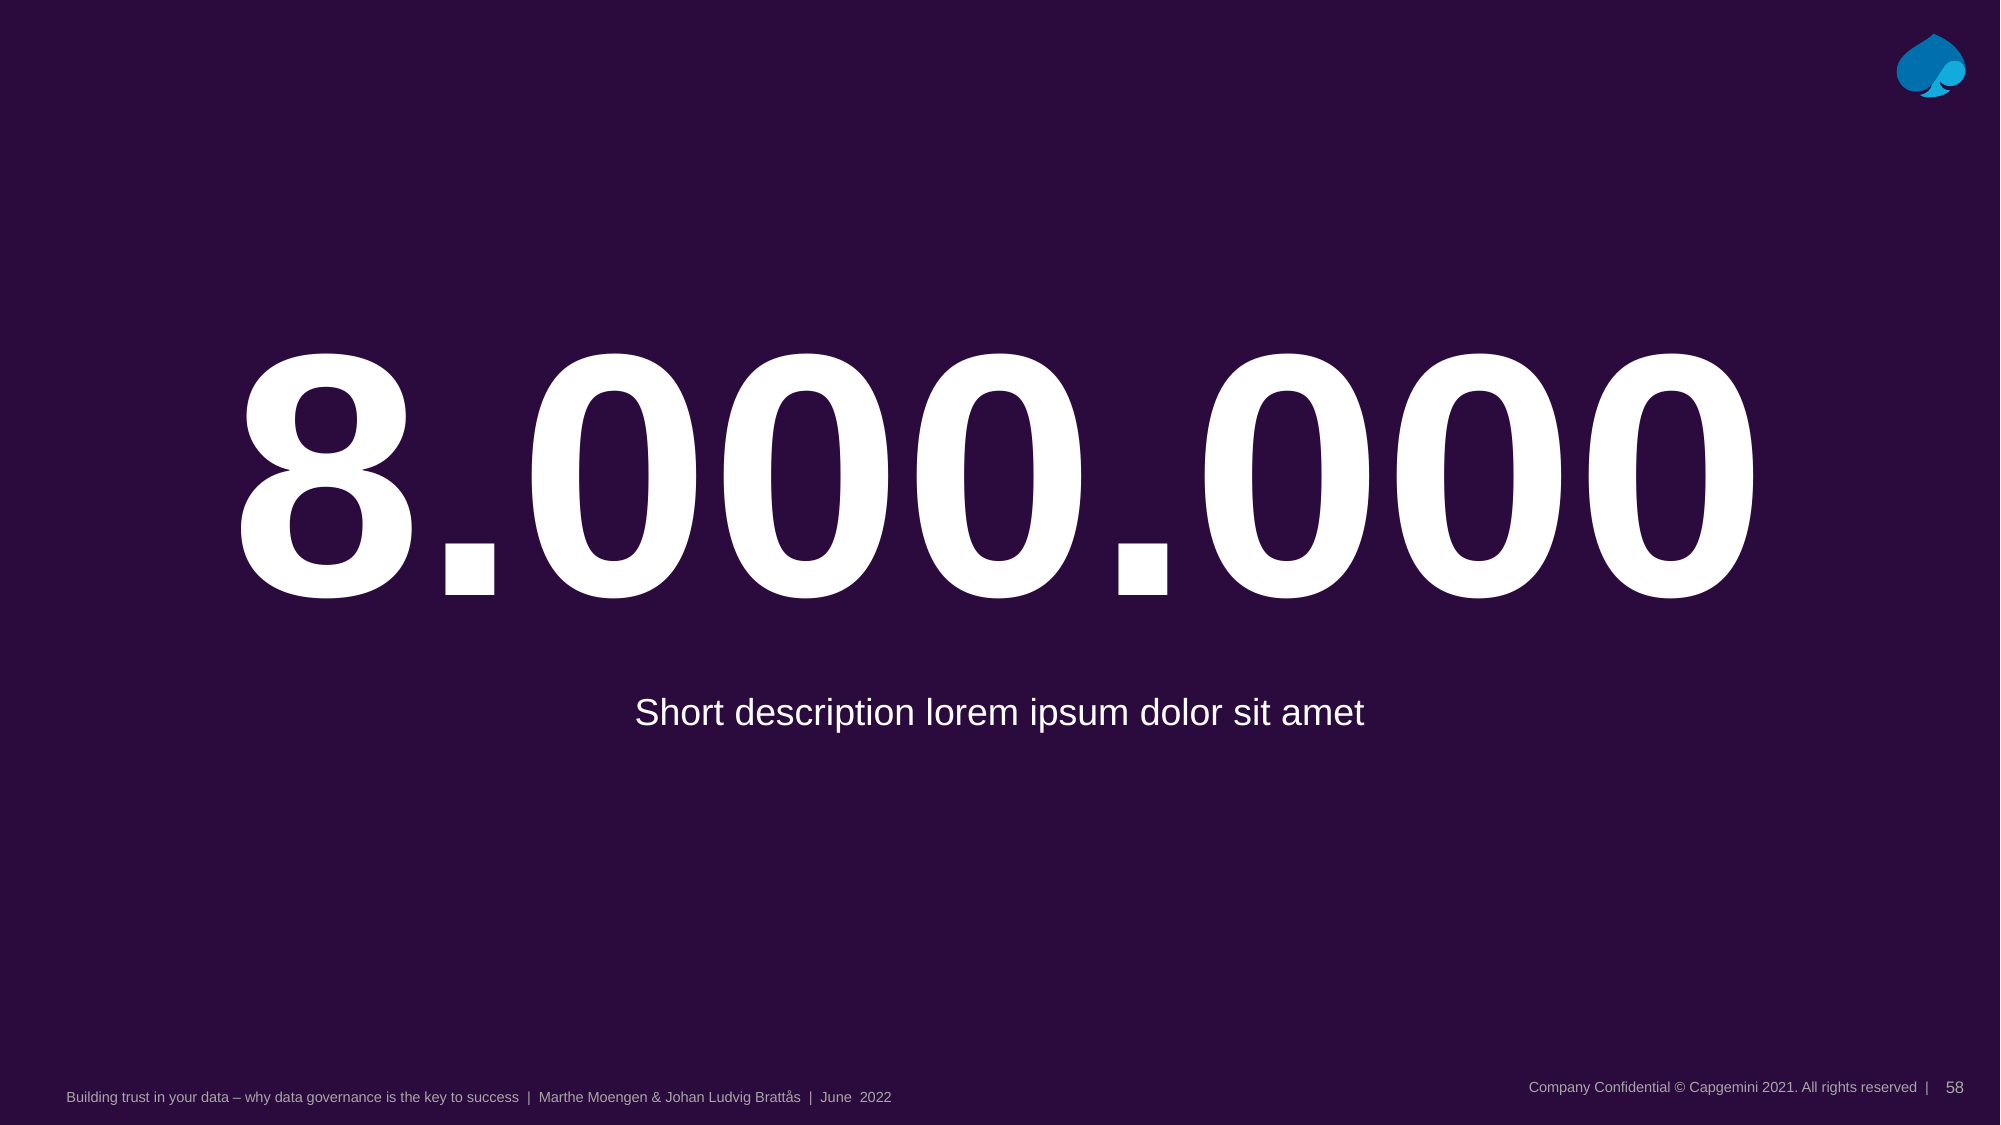

8.000.000
Short description lorem ipsum dolor sit amet